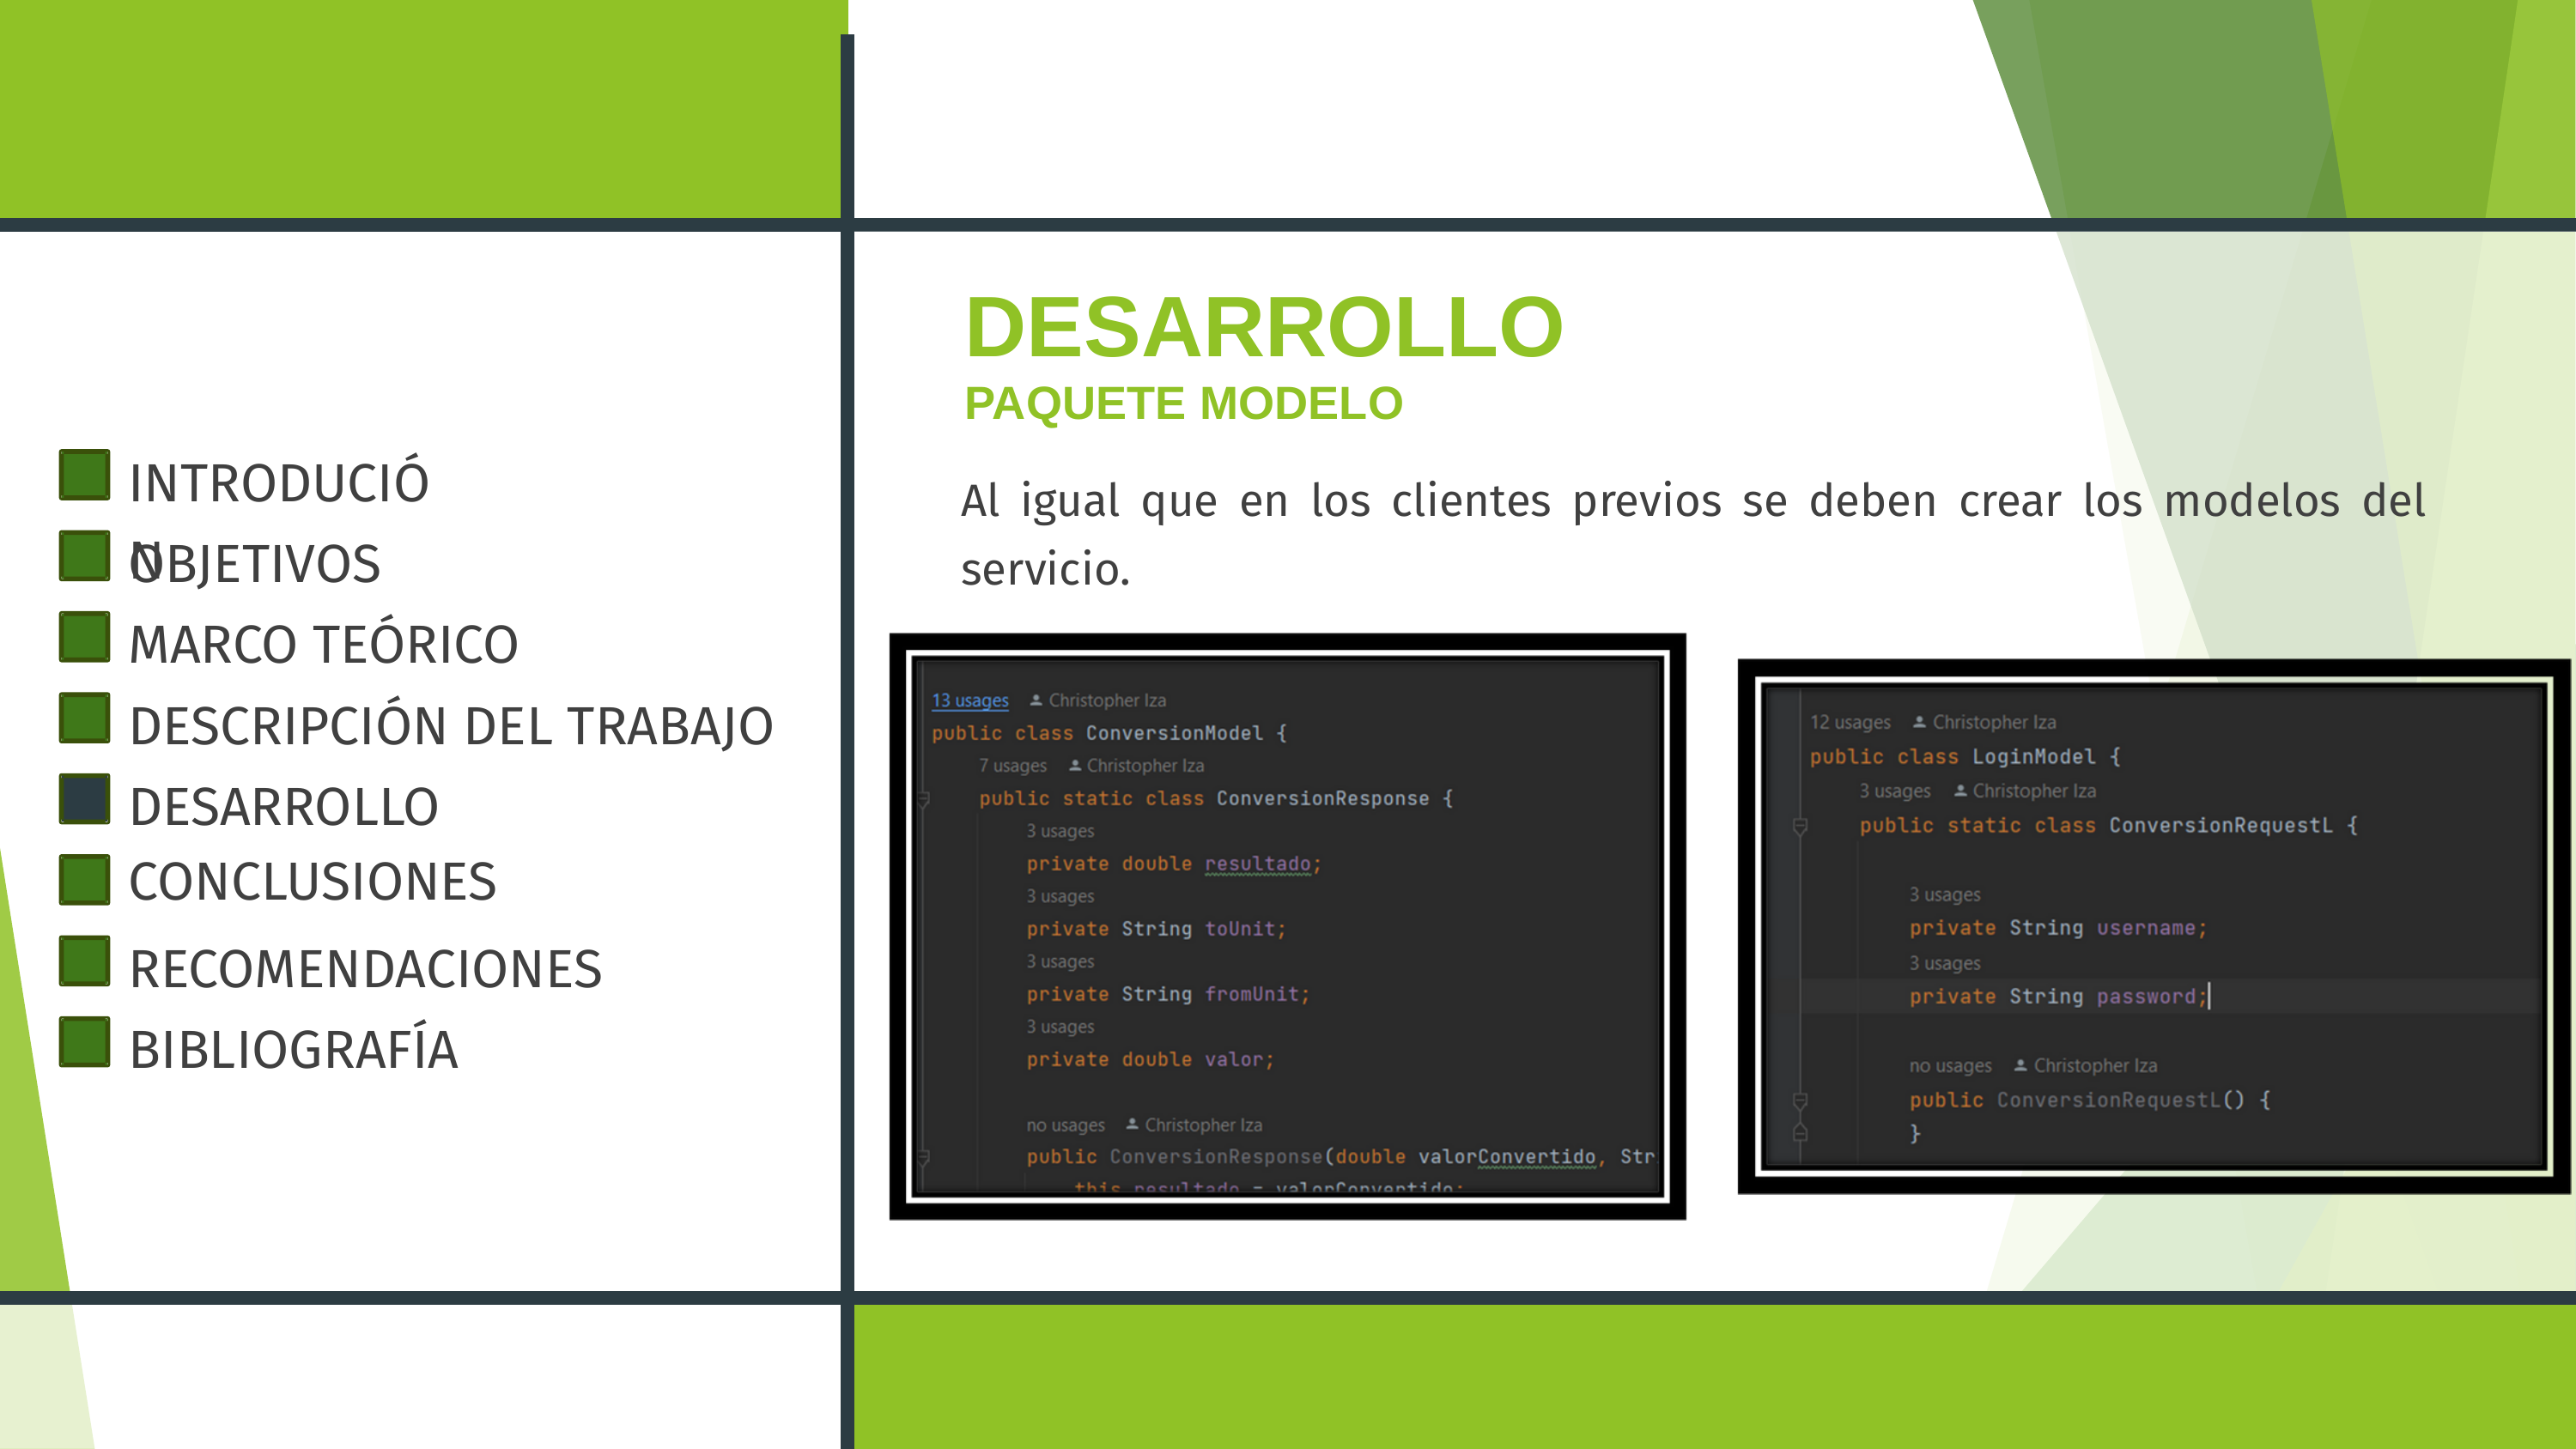

DESARROLLO
PAQUETE MODELO
INTRODUCIÓN

OBJETIVOS

MARCO TEÓRICO

DESCRIPCIÓN DEL TRABAJO

DESARROLLO

CONCLUSIONES

RECOMENDACIONES

BIBLIOGRAFÍA

Al igual que en los clientes previos se deben crear los modelos del servicio.